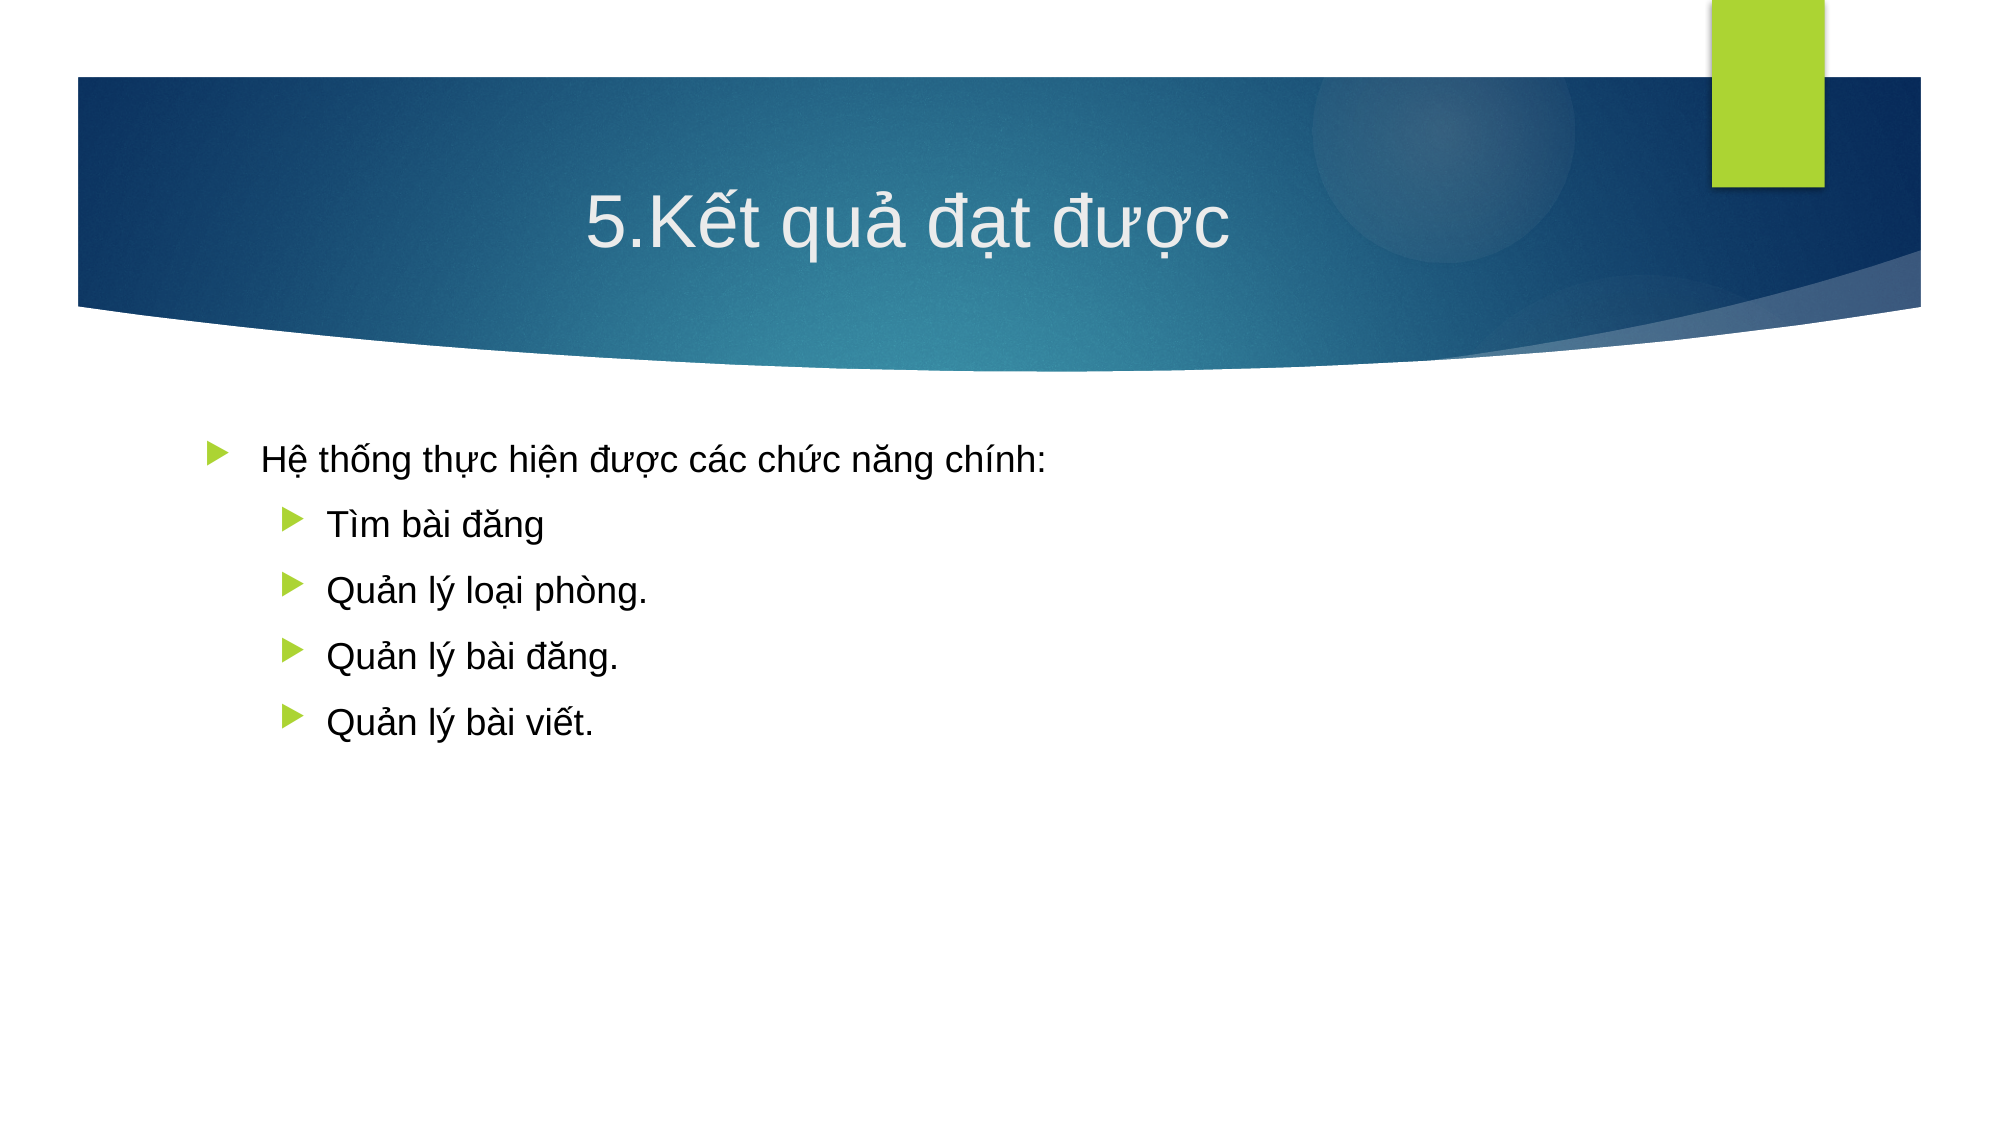

# 5.Kết quả đạt được
Hệ thống thực hiện được các chức năng chính:
Tìm bài đăng
Quản lý loại phòng.
Quản lý bài đăng.
Quản lý bài viết.